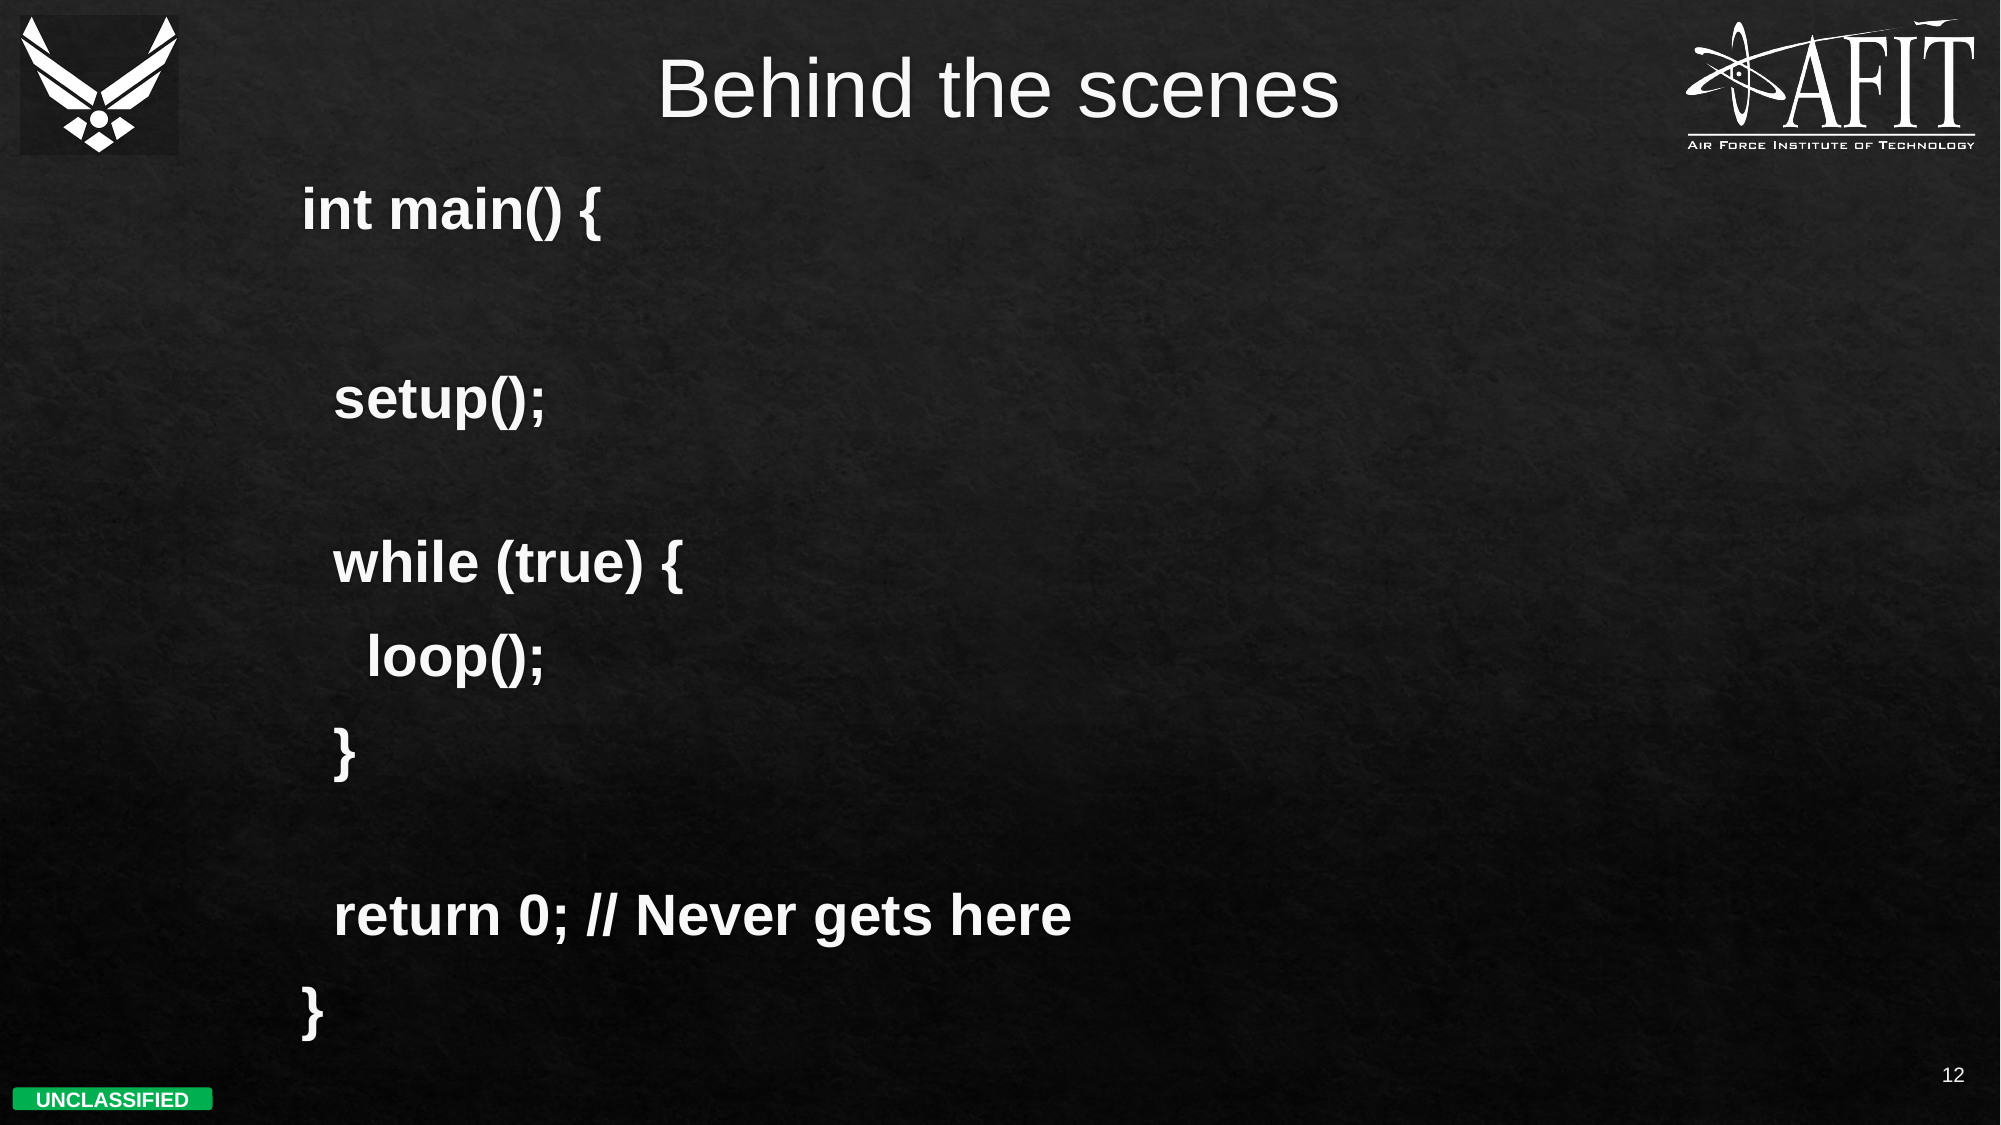

# Behind the scenes
int main() {

  setup();
  while (true) {
    loop();
  }
  return 0; // Never gets here
}
12